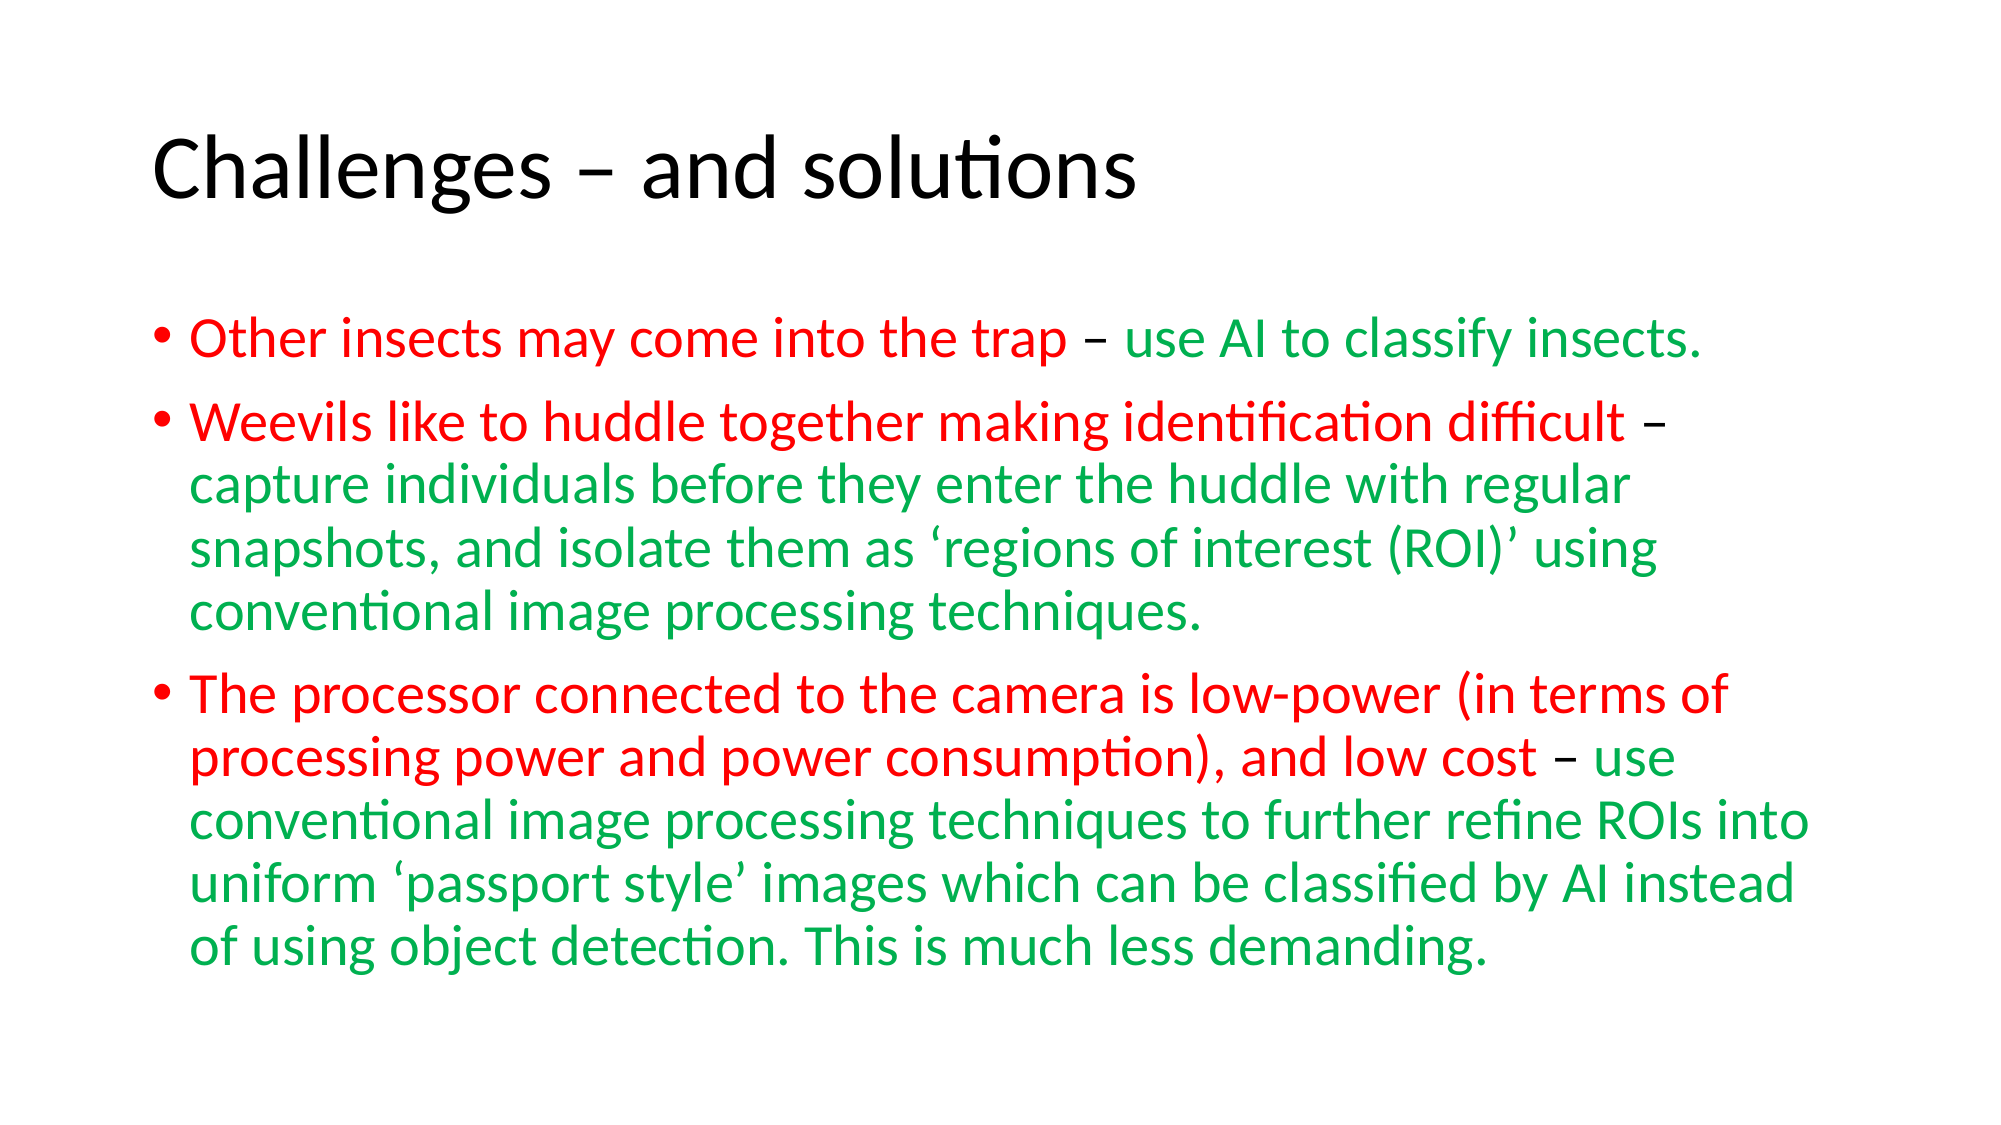

# Challenges – and solutions
Other insects may come into the trap – use AI to classify insects.
Weevils like to huddle together making identification difficult – capture individuals before they enter the huddle with regular snapshots, and isolate them as ‘regions of interest (ROI)’ using conventional image processing techniques.
The processor connected to the camera is low-power (in terms of processing power and power consumption), and low cost – use conventional image processing techniques to further refine ROIs into uniform ‘passport style’ images which can be classified by AI instead of using object detection. This is much less demanding.